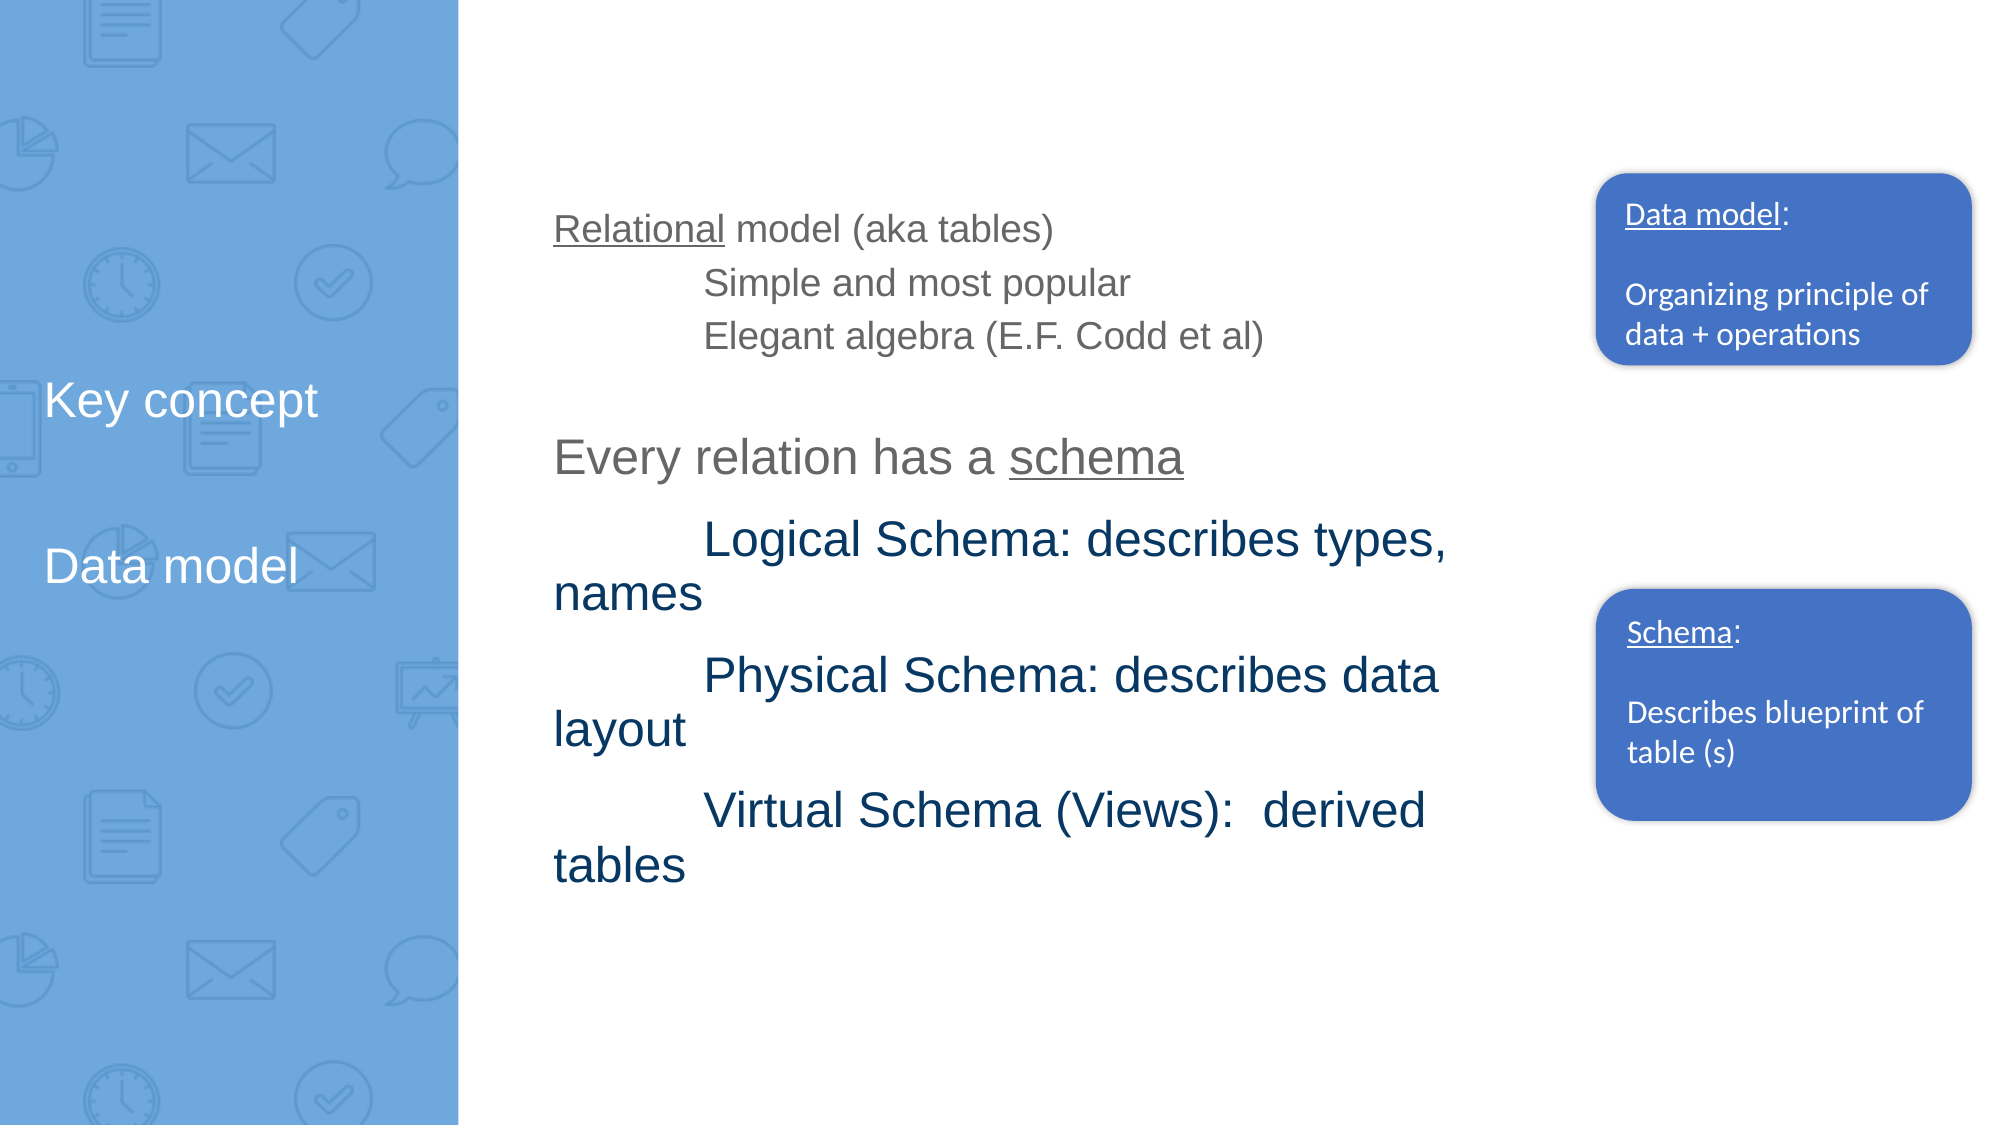

Data model:

Organizing principle of data + operations
Relational model (aka tables)
	Simple and most popular
	Elegant algebra (E.F. Codd et al)

# Key concept

Every relation has a schema
	Logical Schema: describes types, names
	Physical Schema: describes data layout
	Virtual Schema (Views):  derived tables

Data model
Schema:

Describes blueprint of table (s)